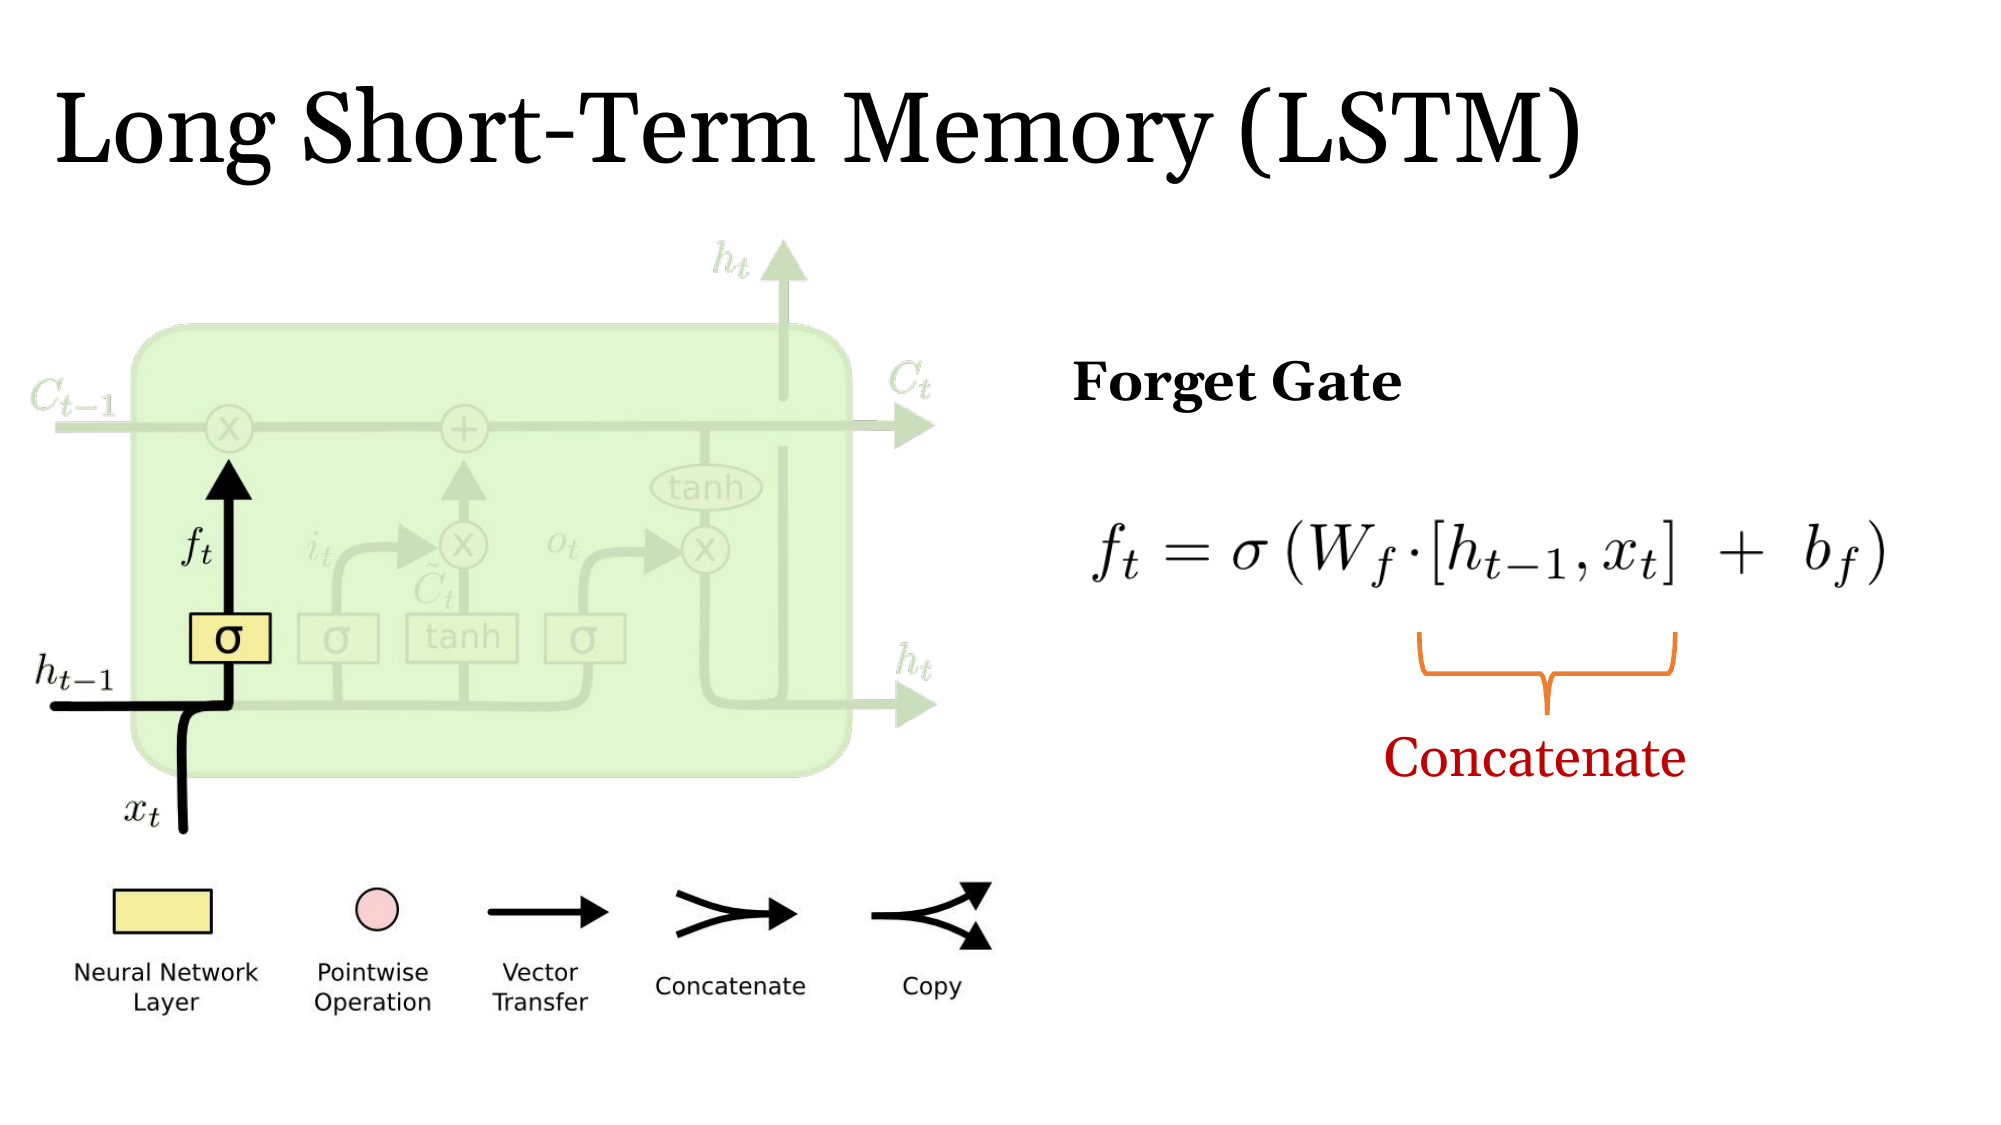

# Long Short-Term Memory (LSTM)

Forget Gate

Concatenate